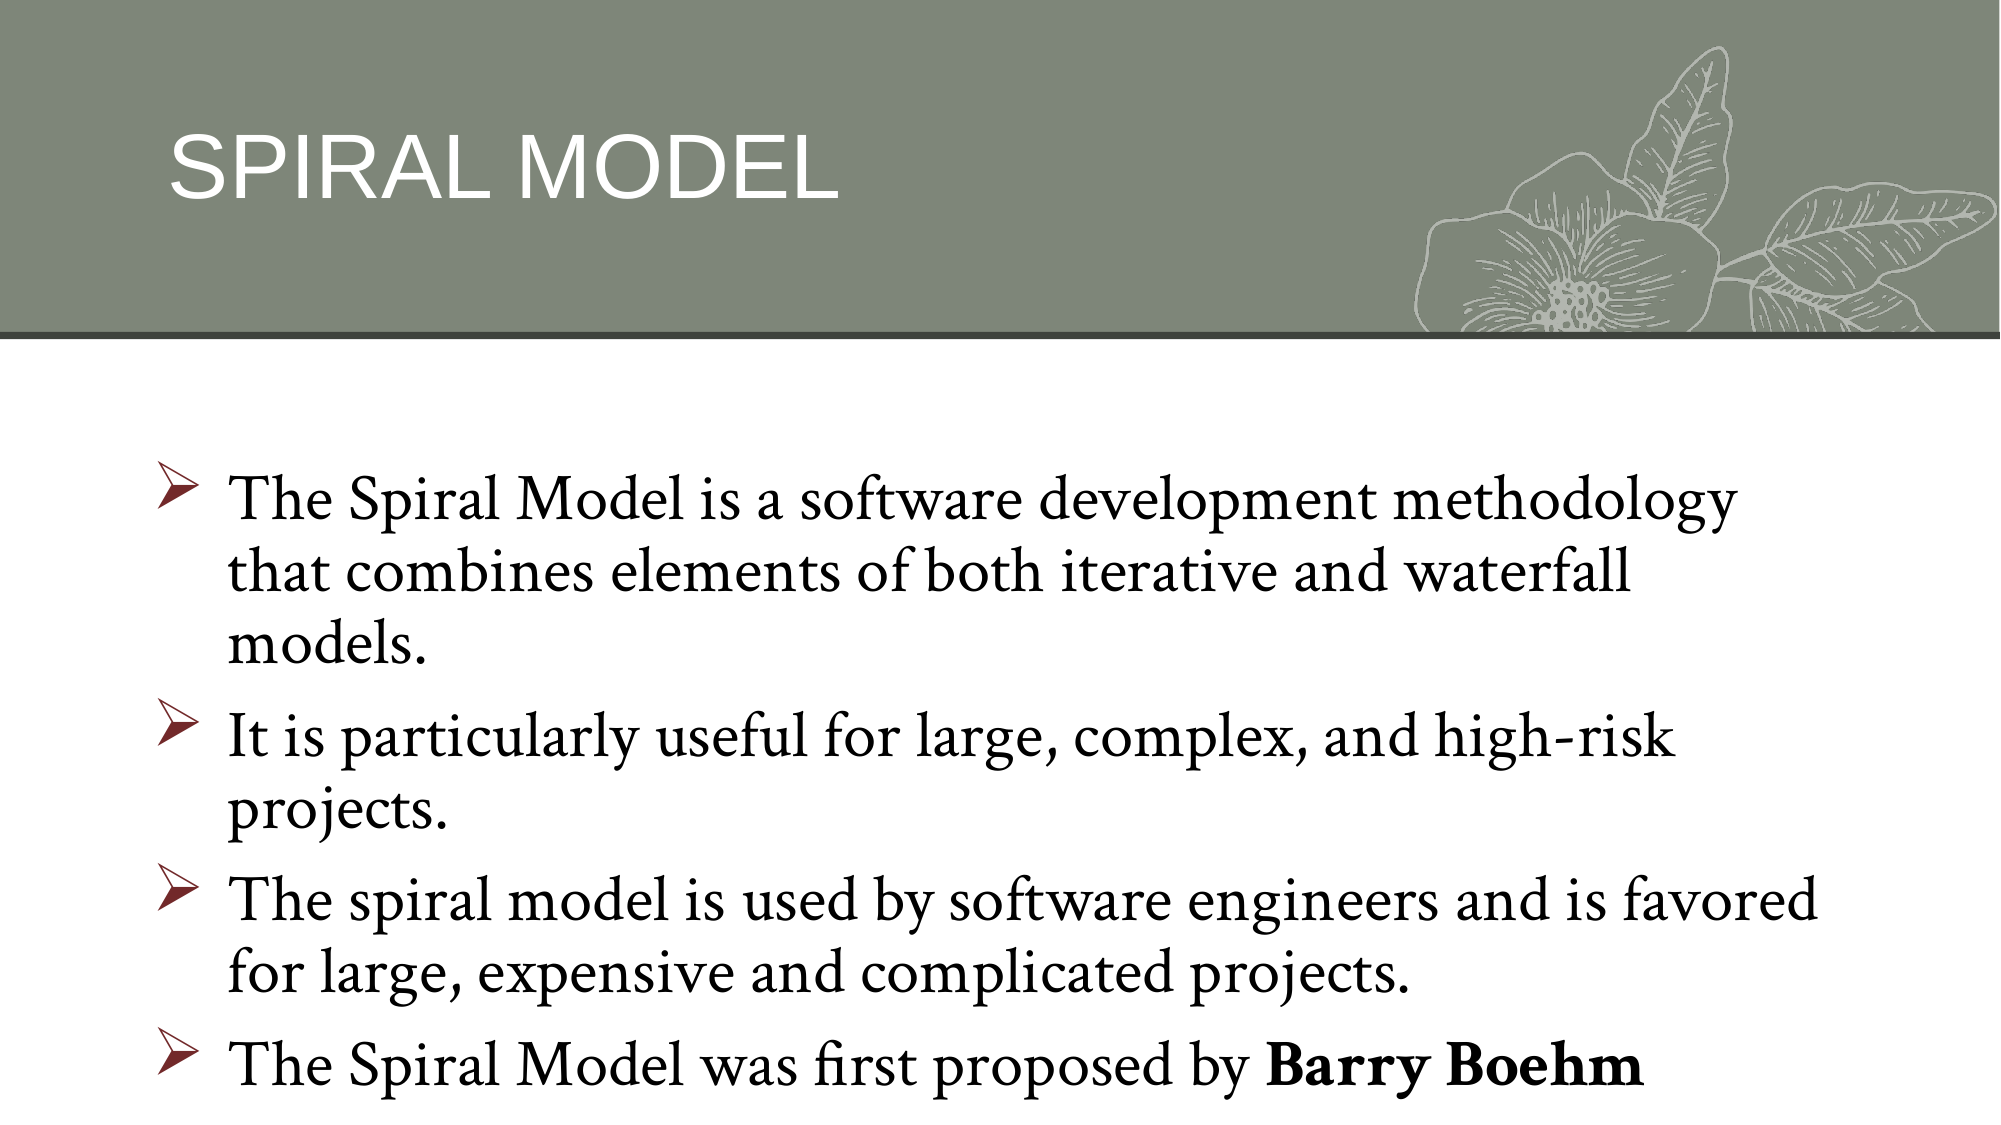

# SPIRAL MODEL
The Spiral Model is a software development methodology that combines elements of both iterative and waterfall models.
It is particularly useful for large, complex, and high-risk projects.
The spiral model is used by software engineers and is favored for large, expensive and complicated projects.
The Spiral Model was first proposed by Barry Boehm